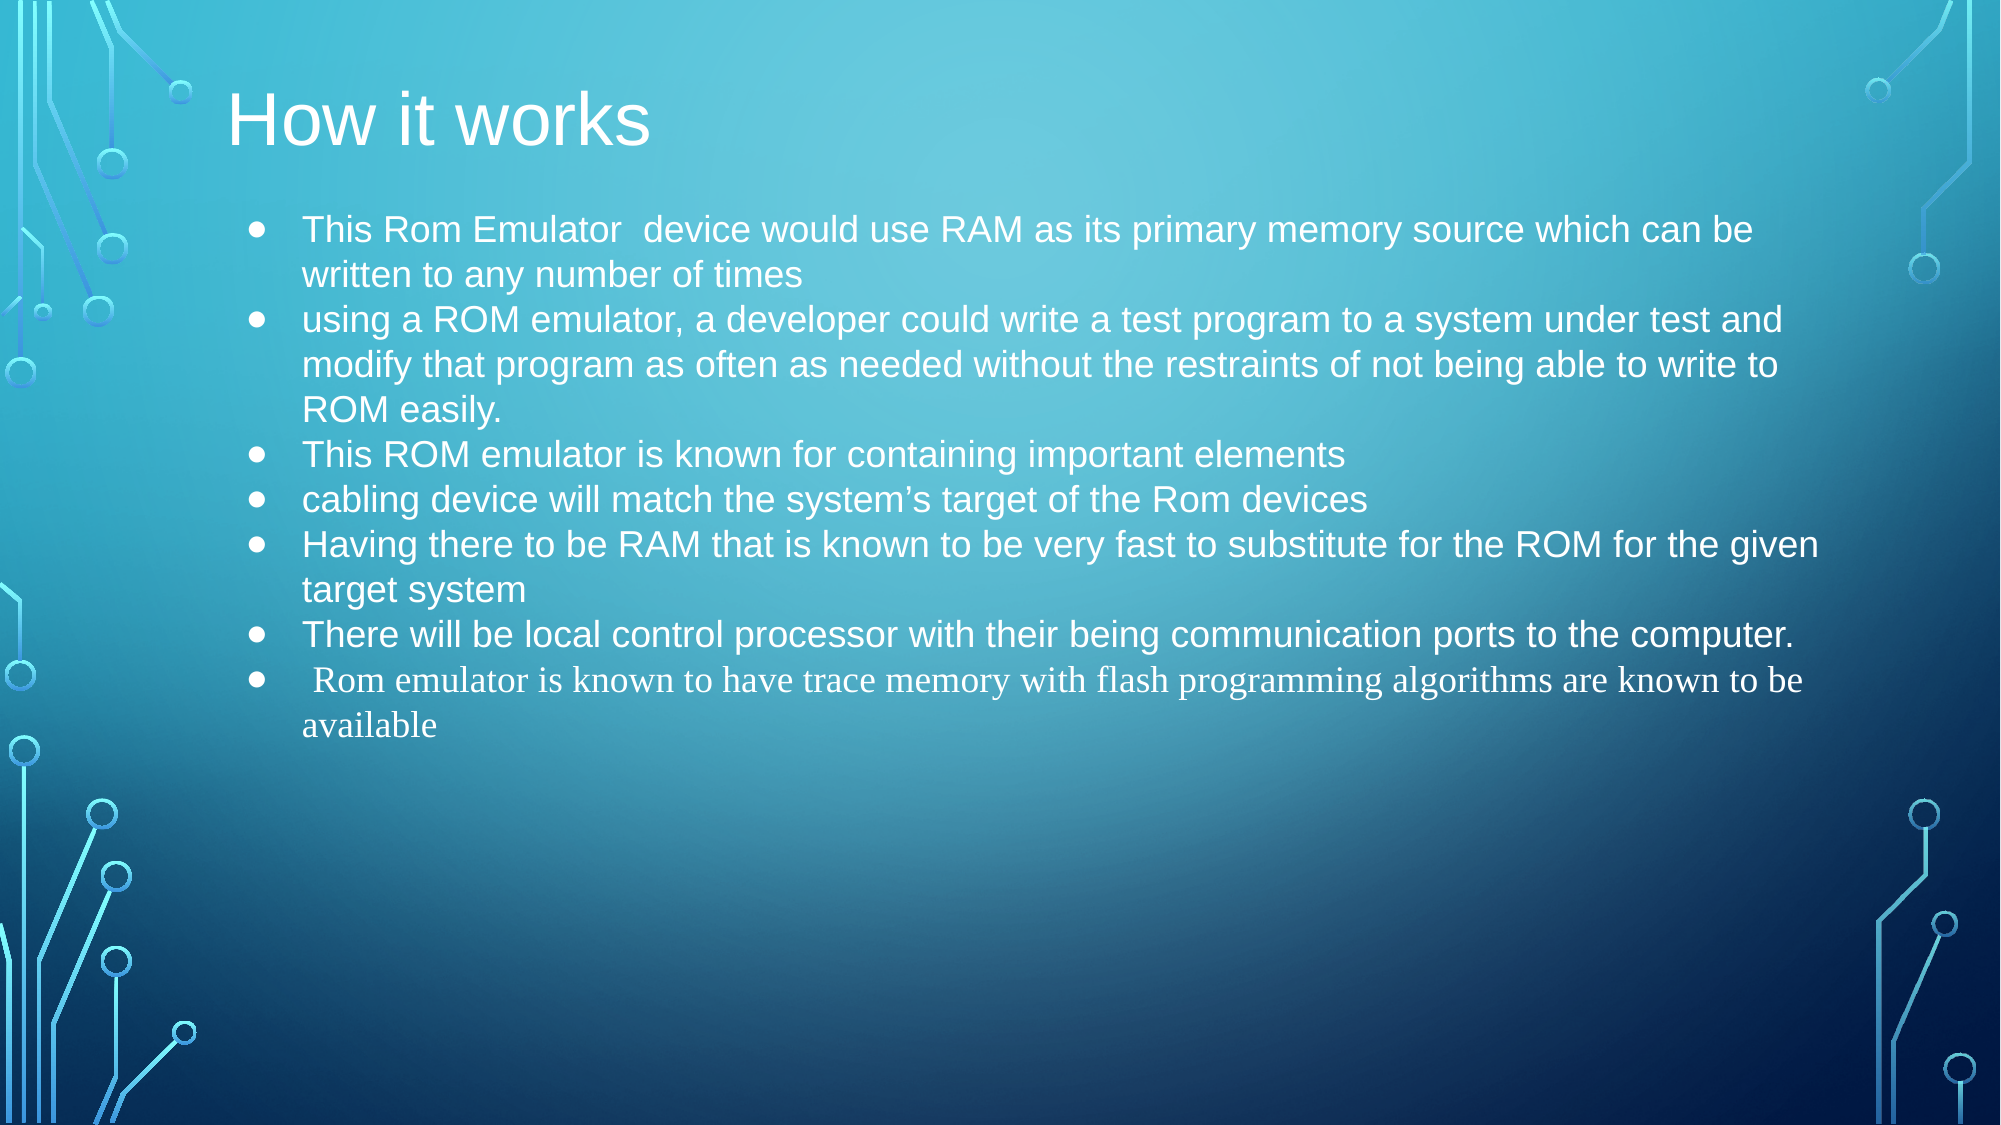

# How it works

This Rom Emulator  device would use RAM as its primary memory source which can be written to any number of times
using a ROM emulator, a developer could write a test program to a system under test and modify that program as often as needed without the restraints of not being able to write to ROM easily.
This ROM emulator is known for containing important elements
cabling device will match the system’s target of the Rom devices
Having there to be RAM that is known to be very fast to substitute for the ROM for the given target system
There will be local control processor with their being communication ports to the computer.
 Rom emulator is known to have trace memory with flash programming algorithms are known to be available